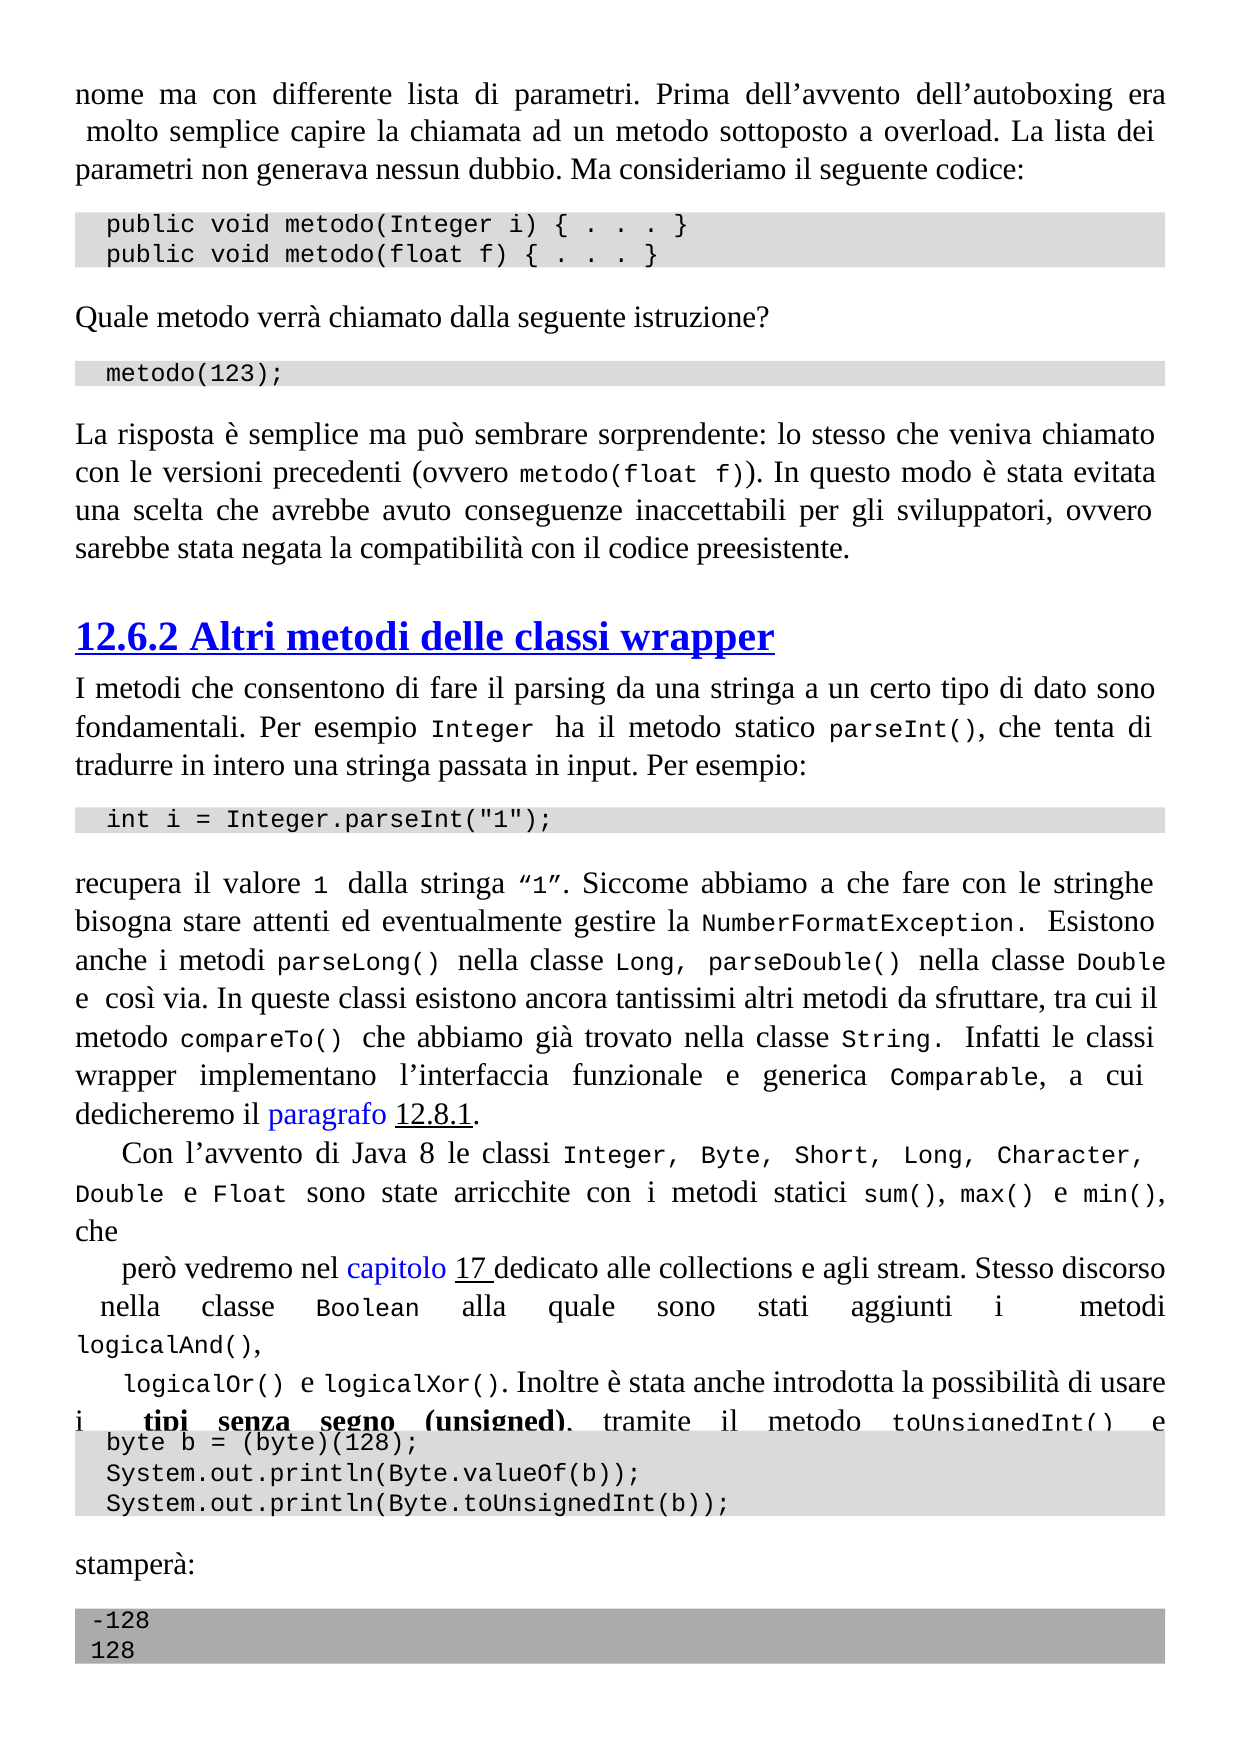

nome ma con differente lista di parametri. Prima dell’avvento dell’autoboxing era  molto semplice capire la chiamata ad un metodo sottoposto a overload. La lista dei  parametri non generava nessun dubbio. Ma consideriamo il seguente codice:
public void metodo(Integer i) { . . . }
public void metodo(float f) { . . . }
Quale metodo verrà chiamato dalla seguente istruzione?
metodo(123);
La risposta è semplice ma può sembrare sorprendente: lo stesso che veniva chiamato  con le versioni precedenti (ovvero metodo(float f)). In questo modo è stata evitata  una scelta che avrebbe avuto conseguenze inaccettabili per gli sviluppatori, ovvero  sarebbe stata negata la compatibilità con il codice preesistente.

12.6.2 Altri metodi delle classi wrapper
I metodi che consentono di fare il parsing da una stringa a un certo tipo di dato sono  fondamentali. Per esempio Integer ha il metodo statico parseInt(), che tenta di  tradurre in intero una stringa passata in input. Per esempio:
int i = Integer.parseInt("1");
recupera il valore 1 dalla stringa “1”. Siccome abbiamo a che fare con le stringhe  bisogna stare attenti ed eventualmente gestire la NumberFormatException. Esistono  anche i metodi parseLong() nella classe Long, parseDouble() nella classe Double e  così via. In queste classi esistono ancora tantissimi altri metodi da sfruttare, tra cui il  metodo compareTo() che abbiamo già trovato nella classe String. Infatti le classi  wrapper implementano l’interfaccia funzionale e generica Comparable, a cui  dedicheremo il paragrafo 12.8.1.
Con l’avvento di Java 8 le classi Integer, Byte, Short, Long, Character,  Double e Float sono state arricchite con i metodi statici sum(), max() e min(), che
però vedremo nel capitolo 17 dedicato alle collections e agli stream. Stesso discorso  nella classe Boolean alla quale sono stati aggiunti i   metodi logicalAnd(),
logicalOr() e logicalXor(). Inoltre è stata anche introdotta la possibilità di usare i  tipi senza segno (unsigned), tramite il metodo toUnsignedInt() e toUnsignedLong()  per le classi Byte e Short e Integer. Per esempio:
byte b = (byte)(128);
System.out.println(Byte.valueOf(b));  System.out.println(Byte.toUnsignedInt(b));
stamperà:
-128
128